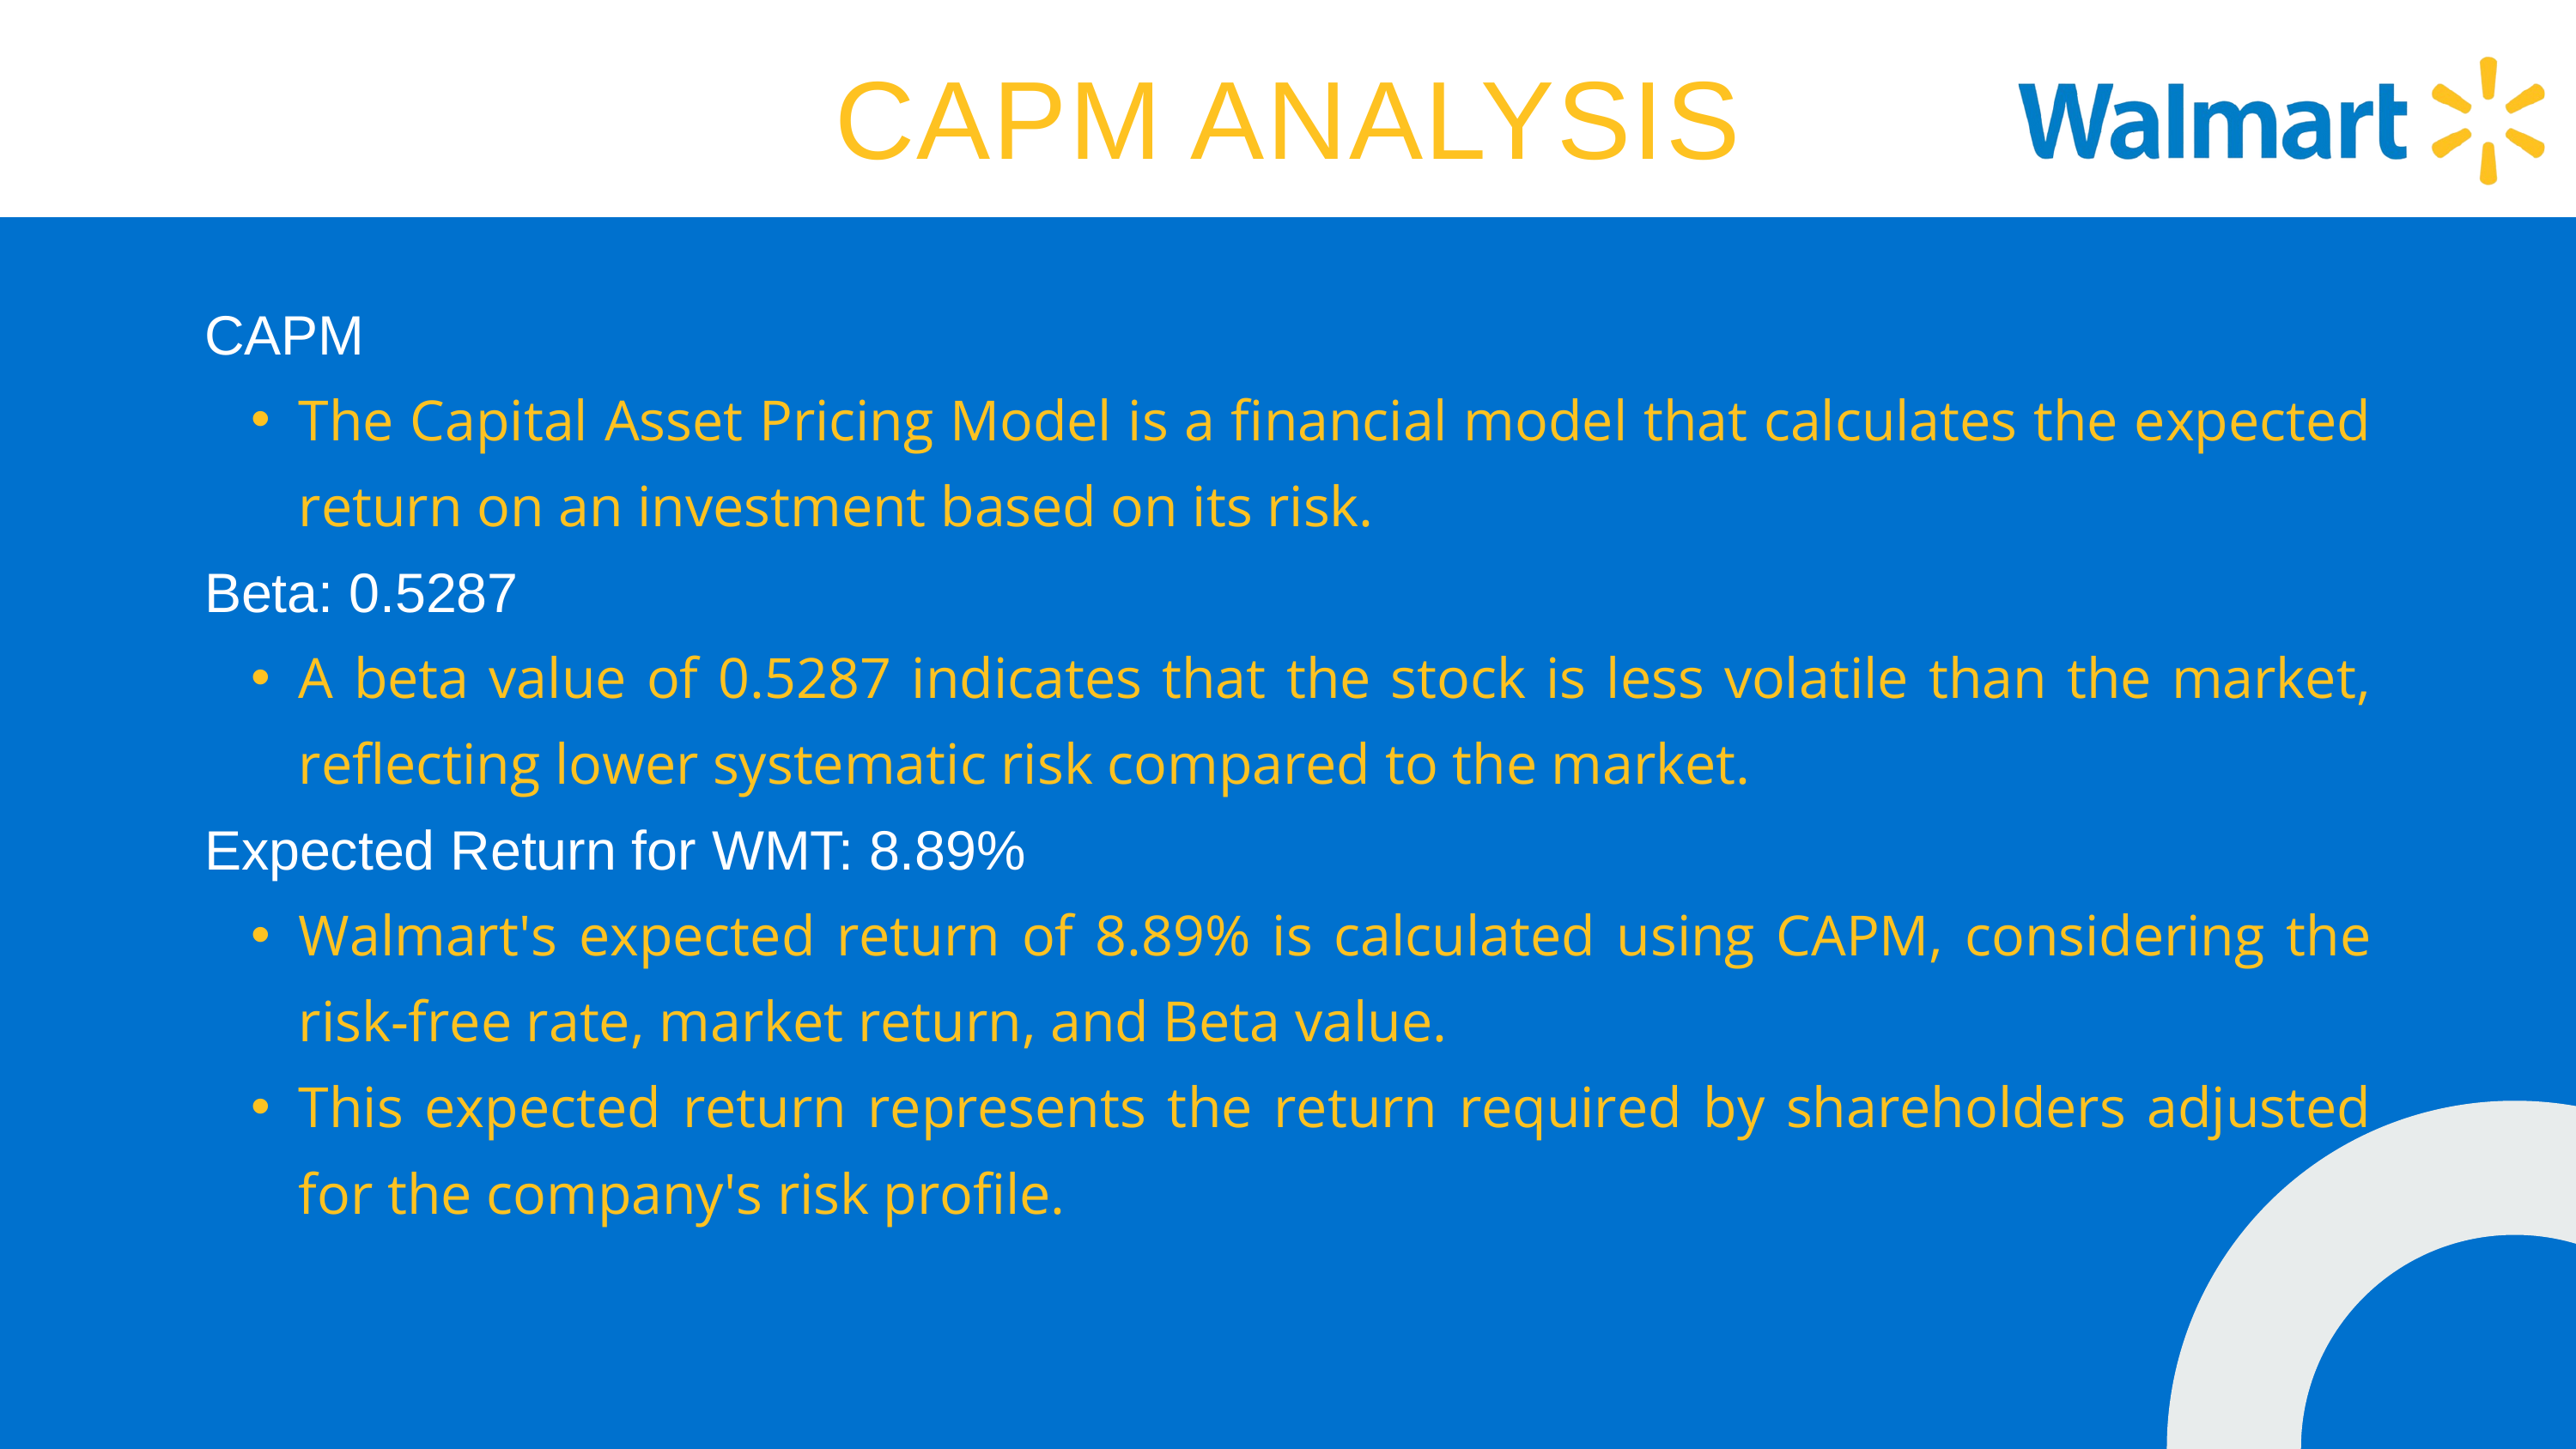

CAPM ANALYSIS

CAPM
The Capital Asset Pricing Model is a financial model that calculates the expected return on an investment based on its risk.
Beta: 0.5287
A beta value of 0.5287 indicates that the stock is less volatile than the market, reflecting lower systematic risk compared to the market.
Expected Return for WMT: 8.89%
Walmart's expected return of 8.89% is calculated using CAPM, considering the risk-free rate, market return, and Beta value.
This expected return represents the return required by shareholders adjusted for the company's risk profile.